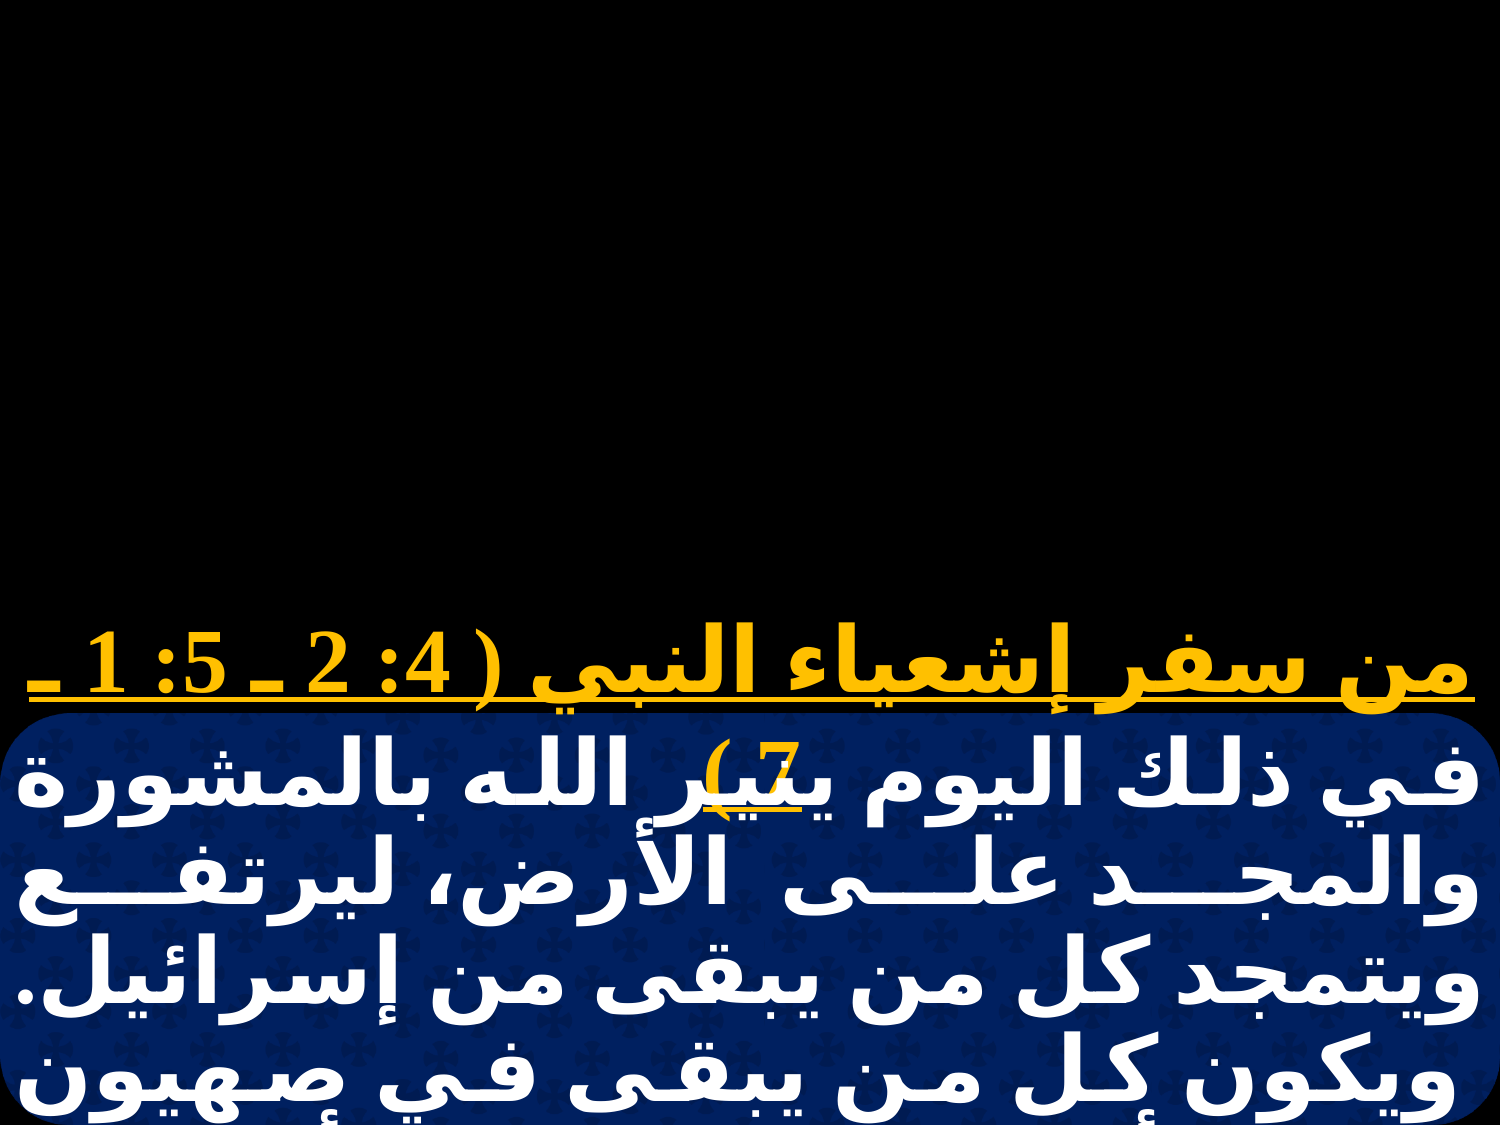

من سفر إشعياء النبي ( 4: 2 ـ 5: 1 ـ 7 )
في ذلك اليوم ينير الله بالمشورة والمجد على  الأرض، ليرتفع ويتمجد كل من يبقى من إسرائيل.  ويكون كل من يبقى في صهيون وبقية أورشليم،  يدعون أطهارا، ويكتب للحياة كل من في أورشليم